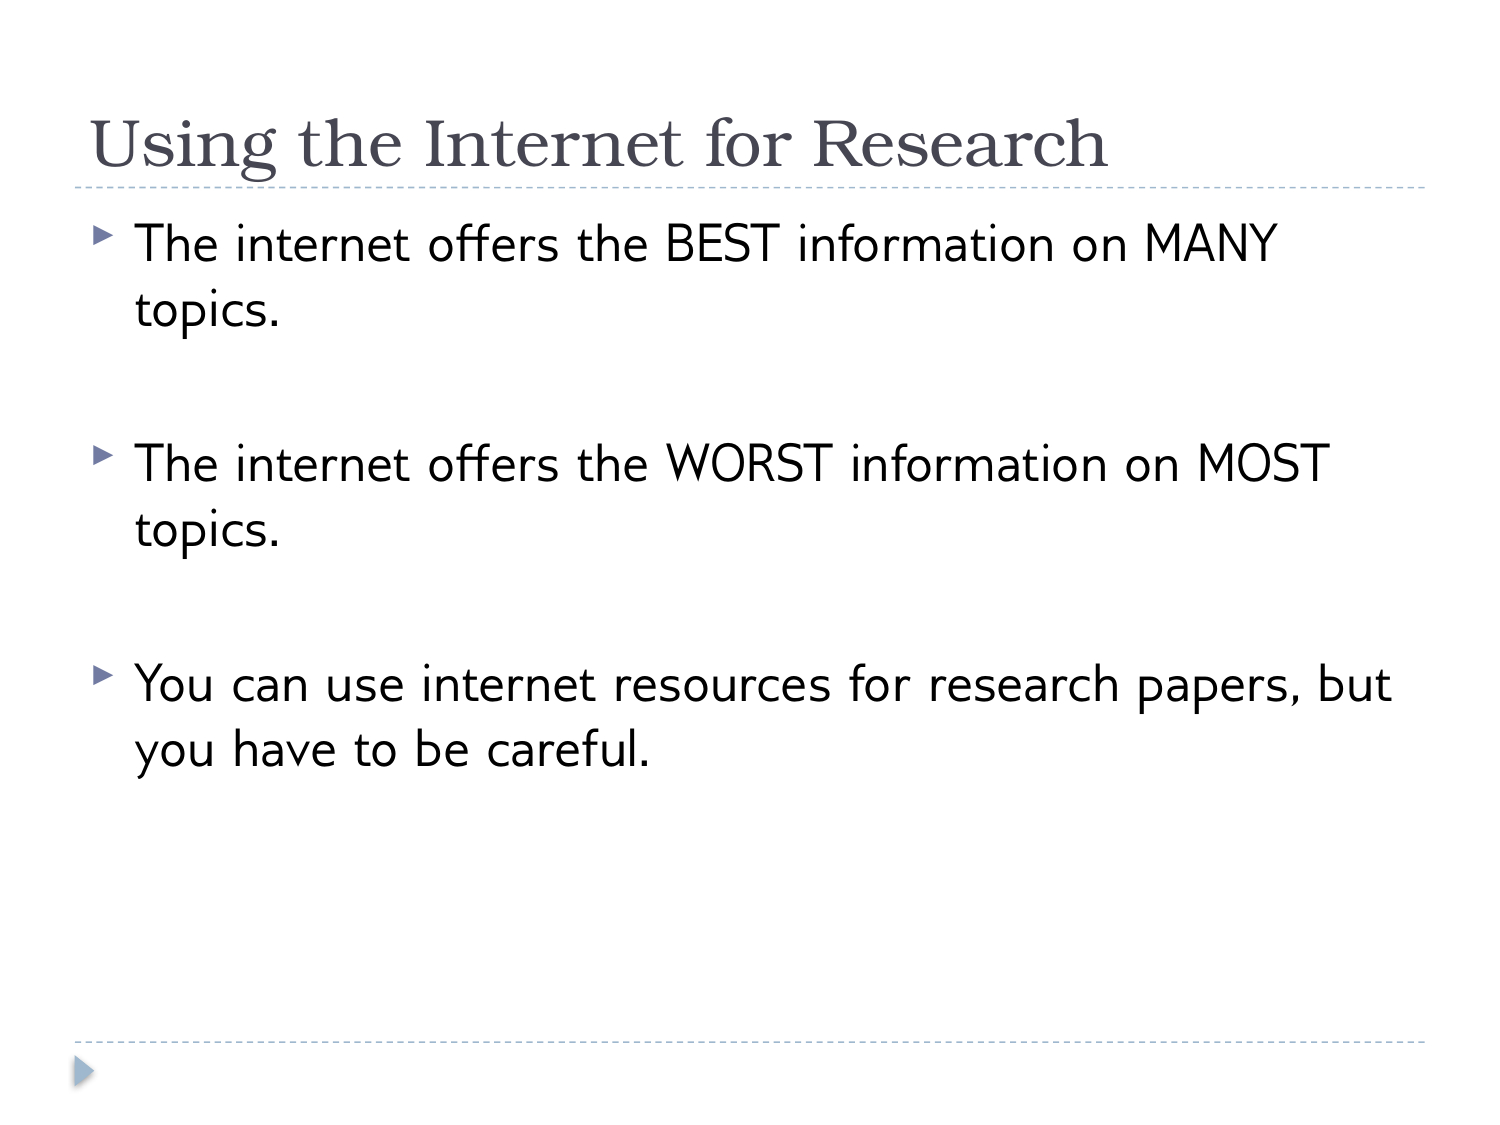

# Using the Internet for Research
The internet offers the BEST information on MANY topics.

The internet offers the WORST information on MOST topics.

You can use internet resources for research papers, but you have to be careful.